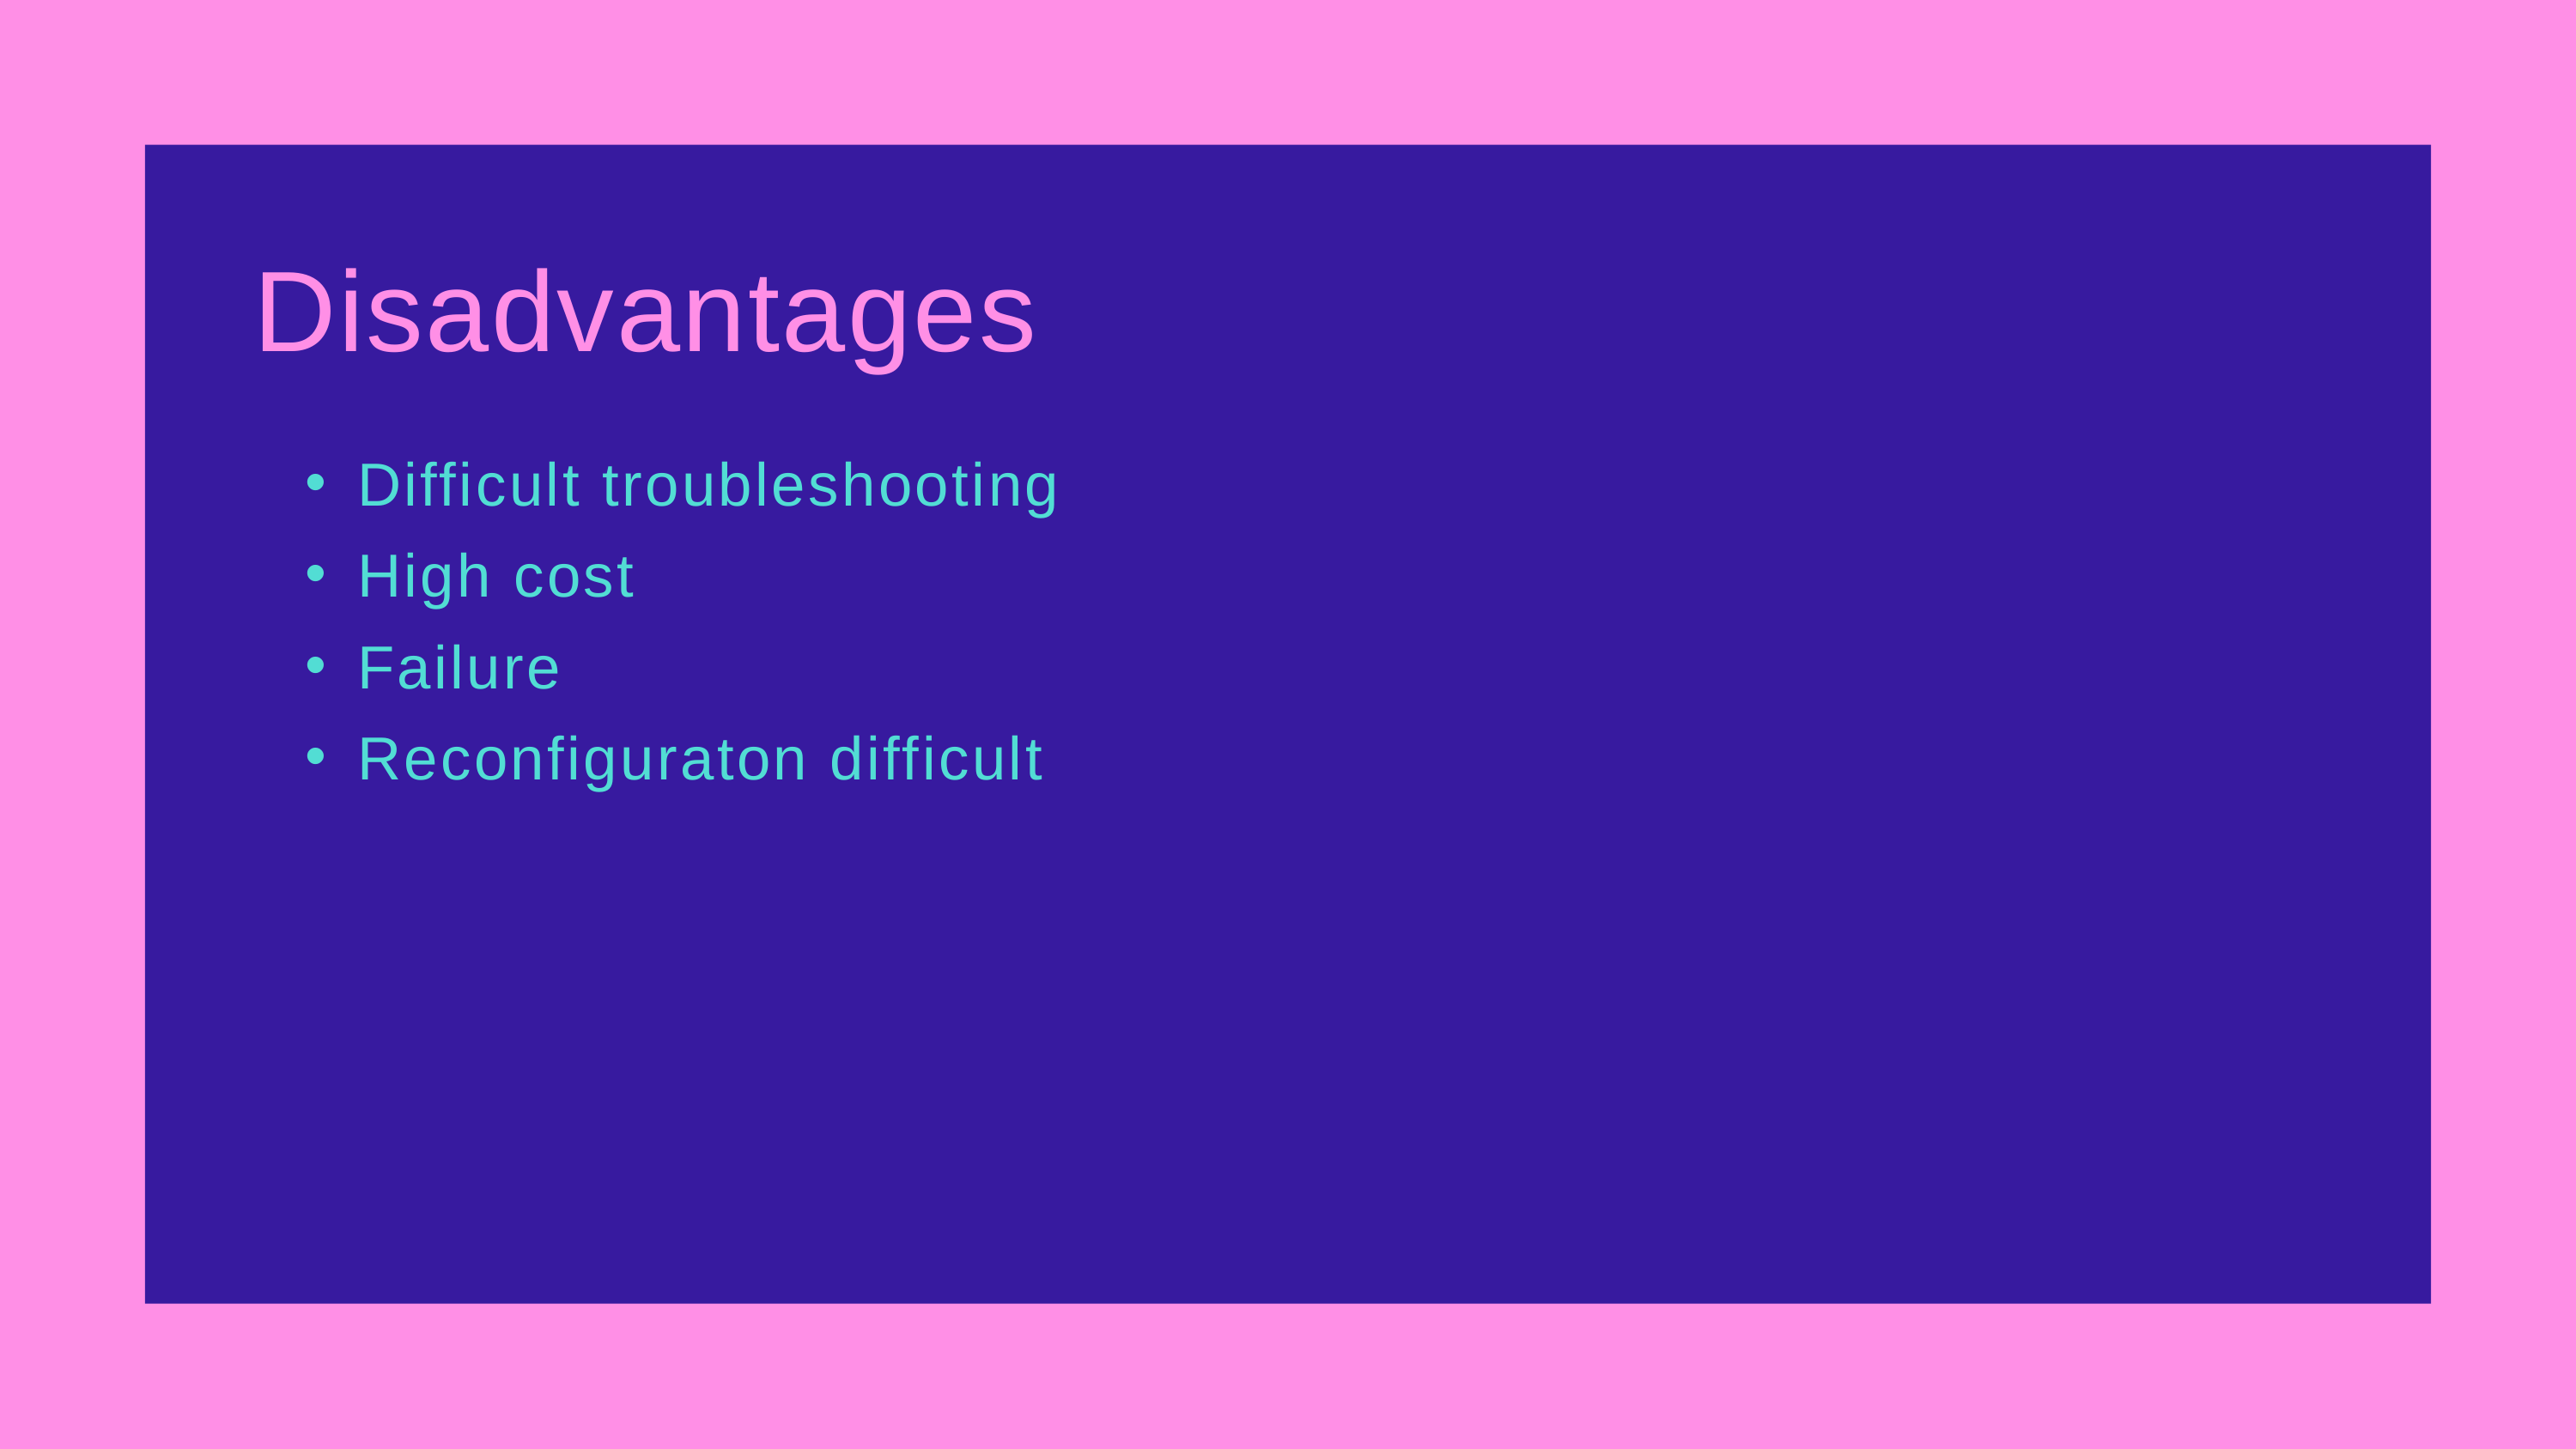

Disadvantages
Difficult troubleshooting
High cost
Failure
Reconfiguraton difficult